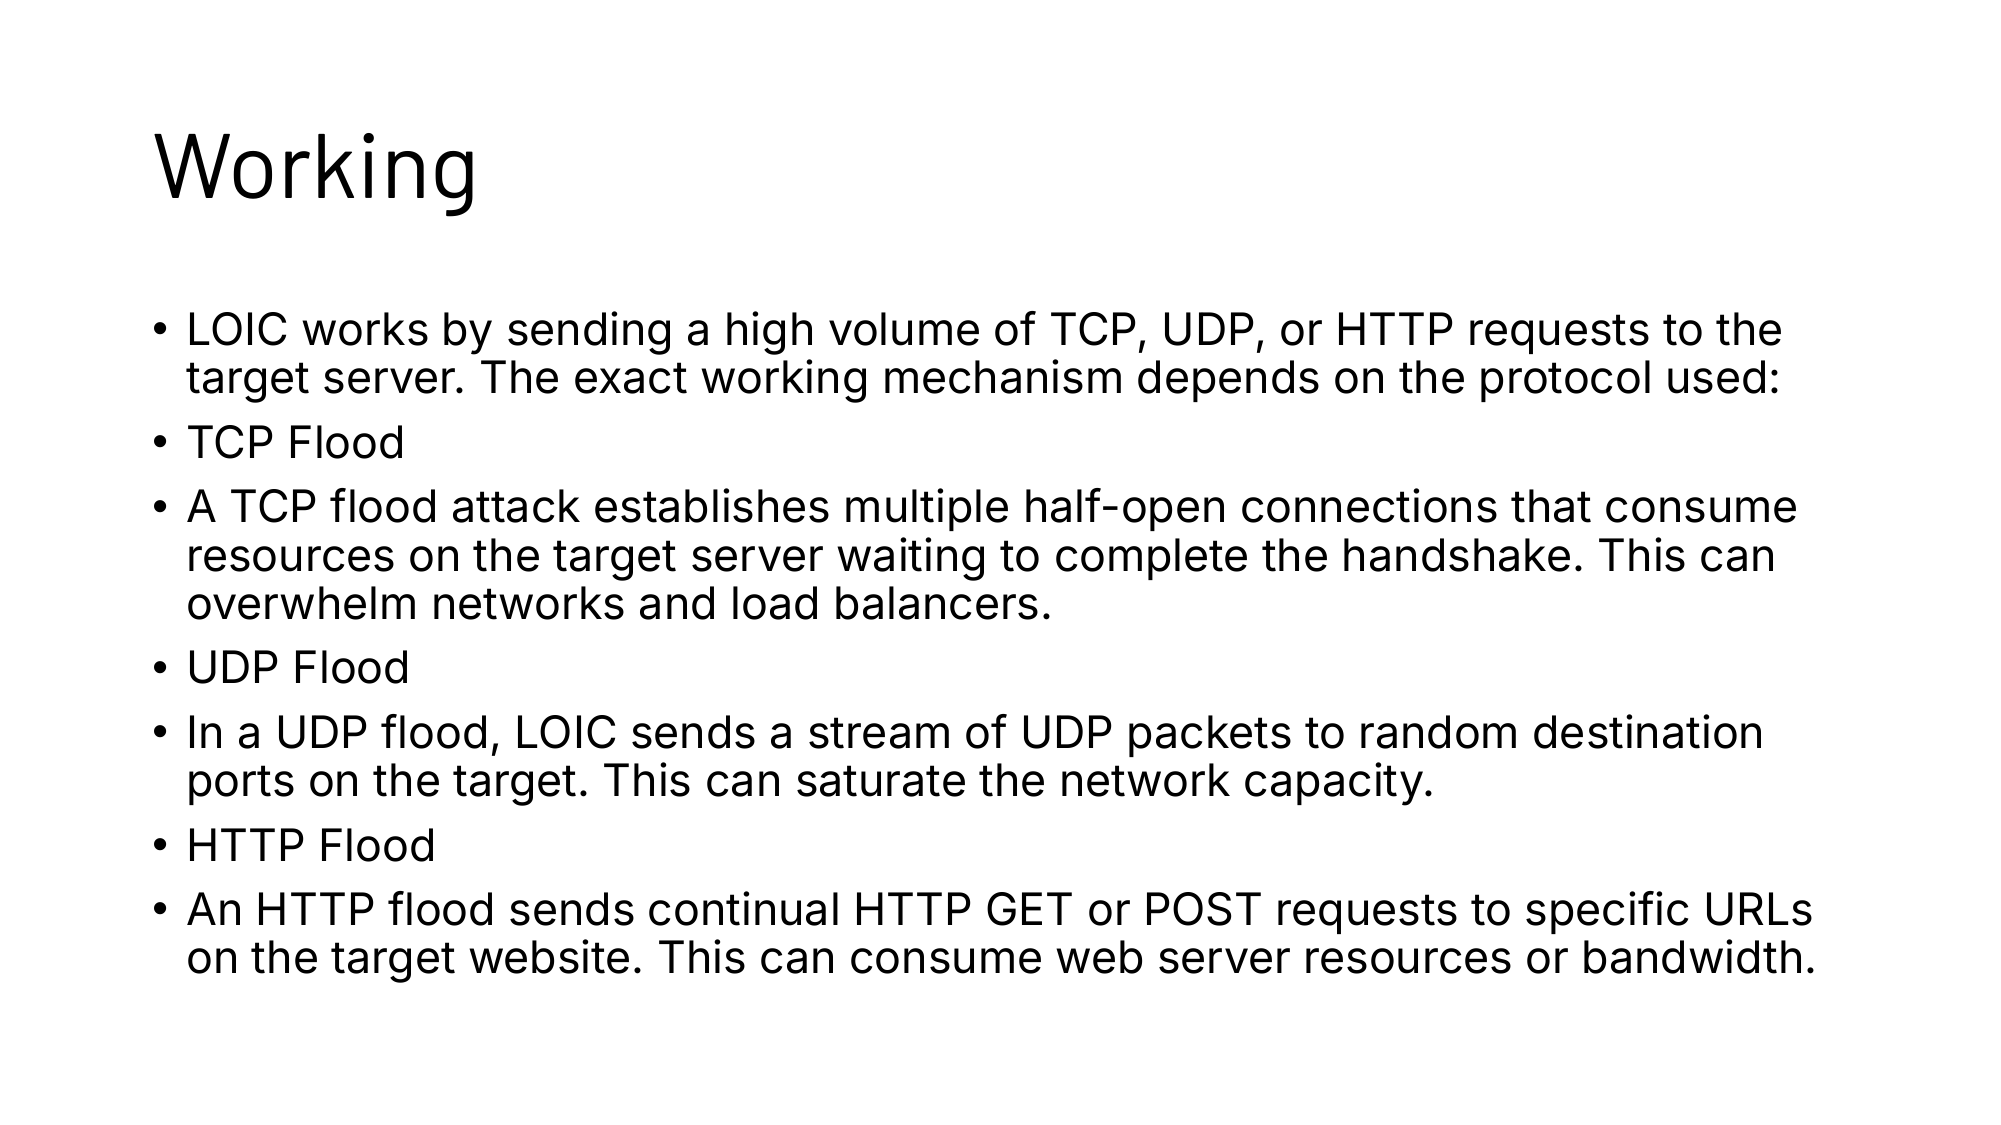

# Working
LOIC works by sending a high volume of TCP, UDP, or HTTP requests to the target server. The exact working mechanism depends on the protocol used:
TCP Flood
A TCP flood attack establishes multiple half-open connections that consume resources on the target server waiting to complete the handshake. This can overwhelm networks and load balancers.
UDP Flood
In a UDP flood, LOIC sends a stream of UDP packets to random destination ports on the target. This can saturate the network capacity.
HTTP Flood
An HTTP flood sends continual HTTP GET or POST requests to specific URLs on the target website. This can consume web server resources or bandwidth.